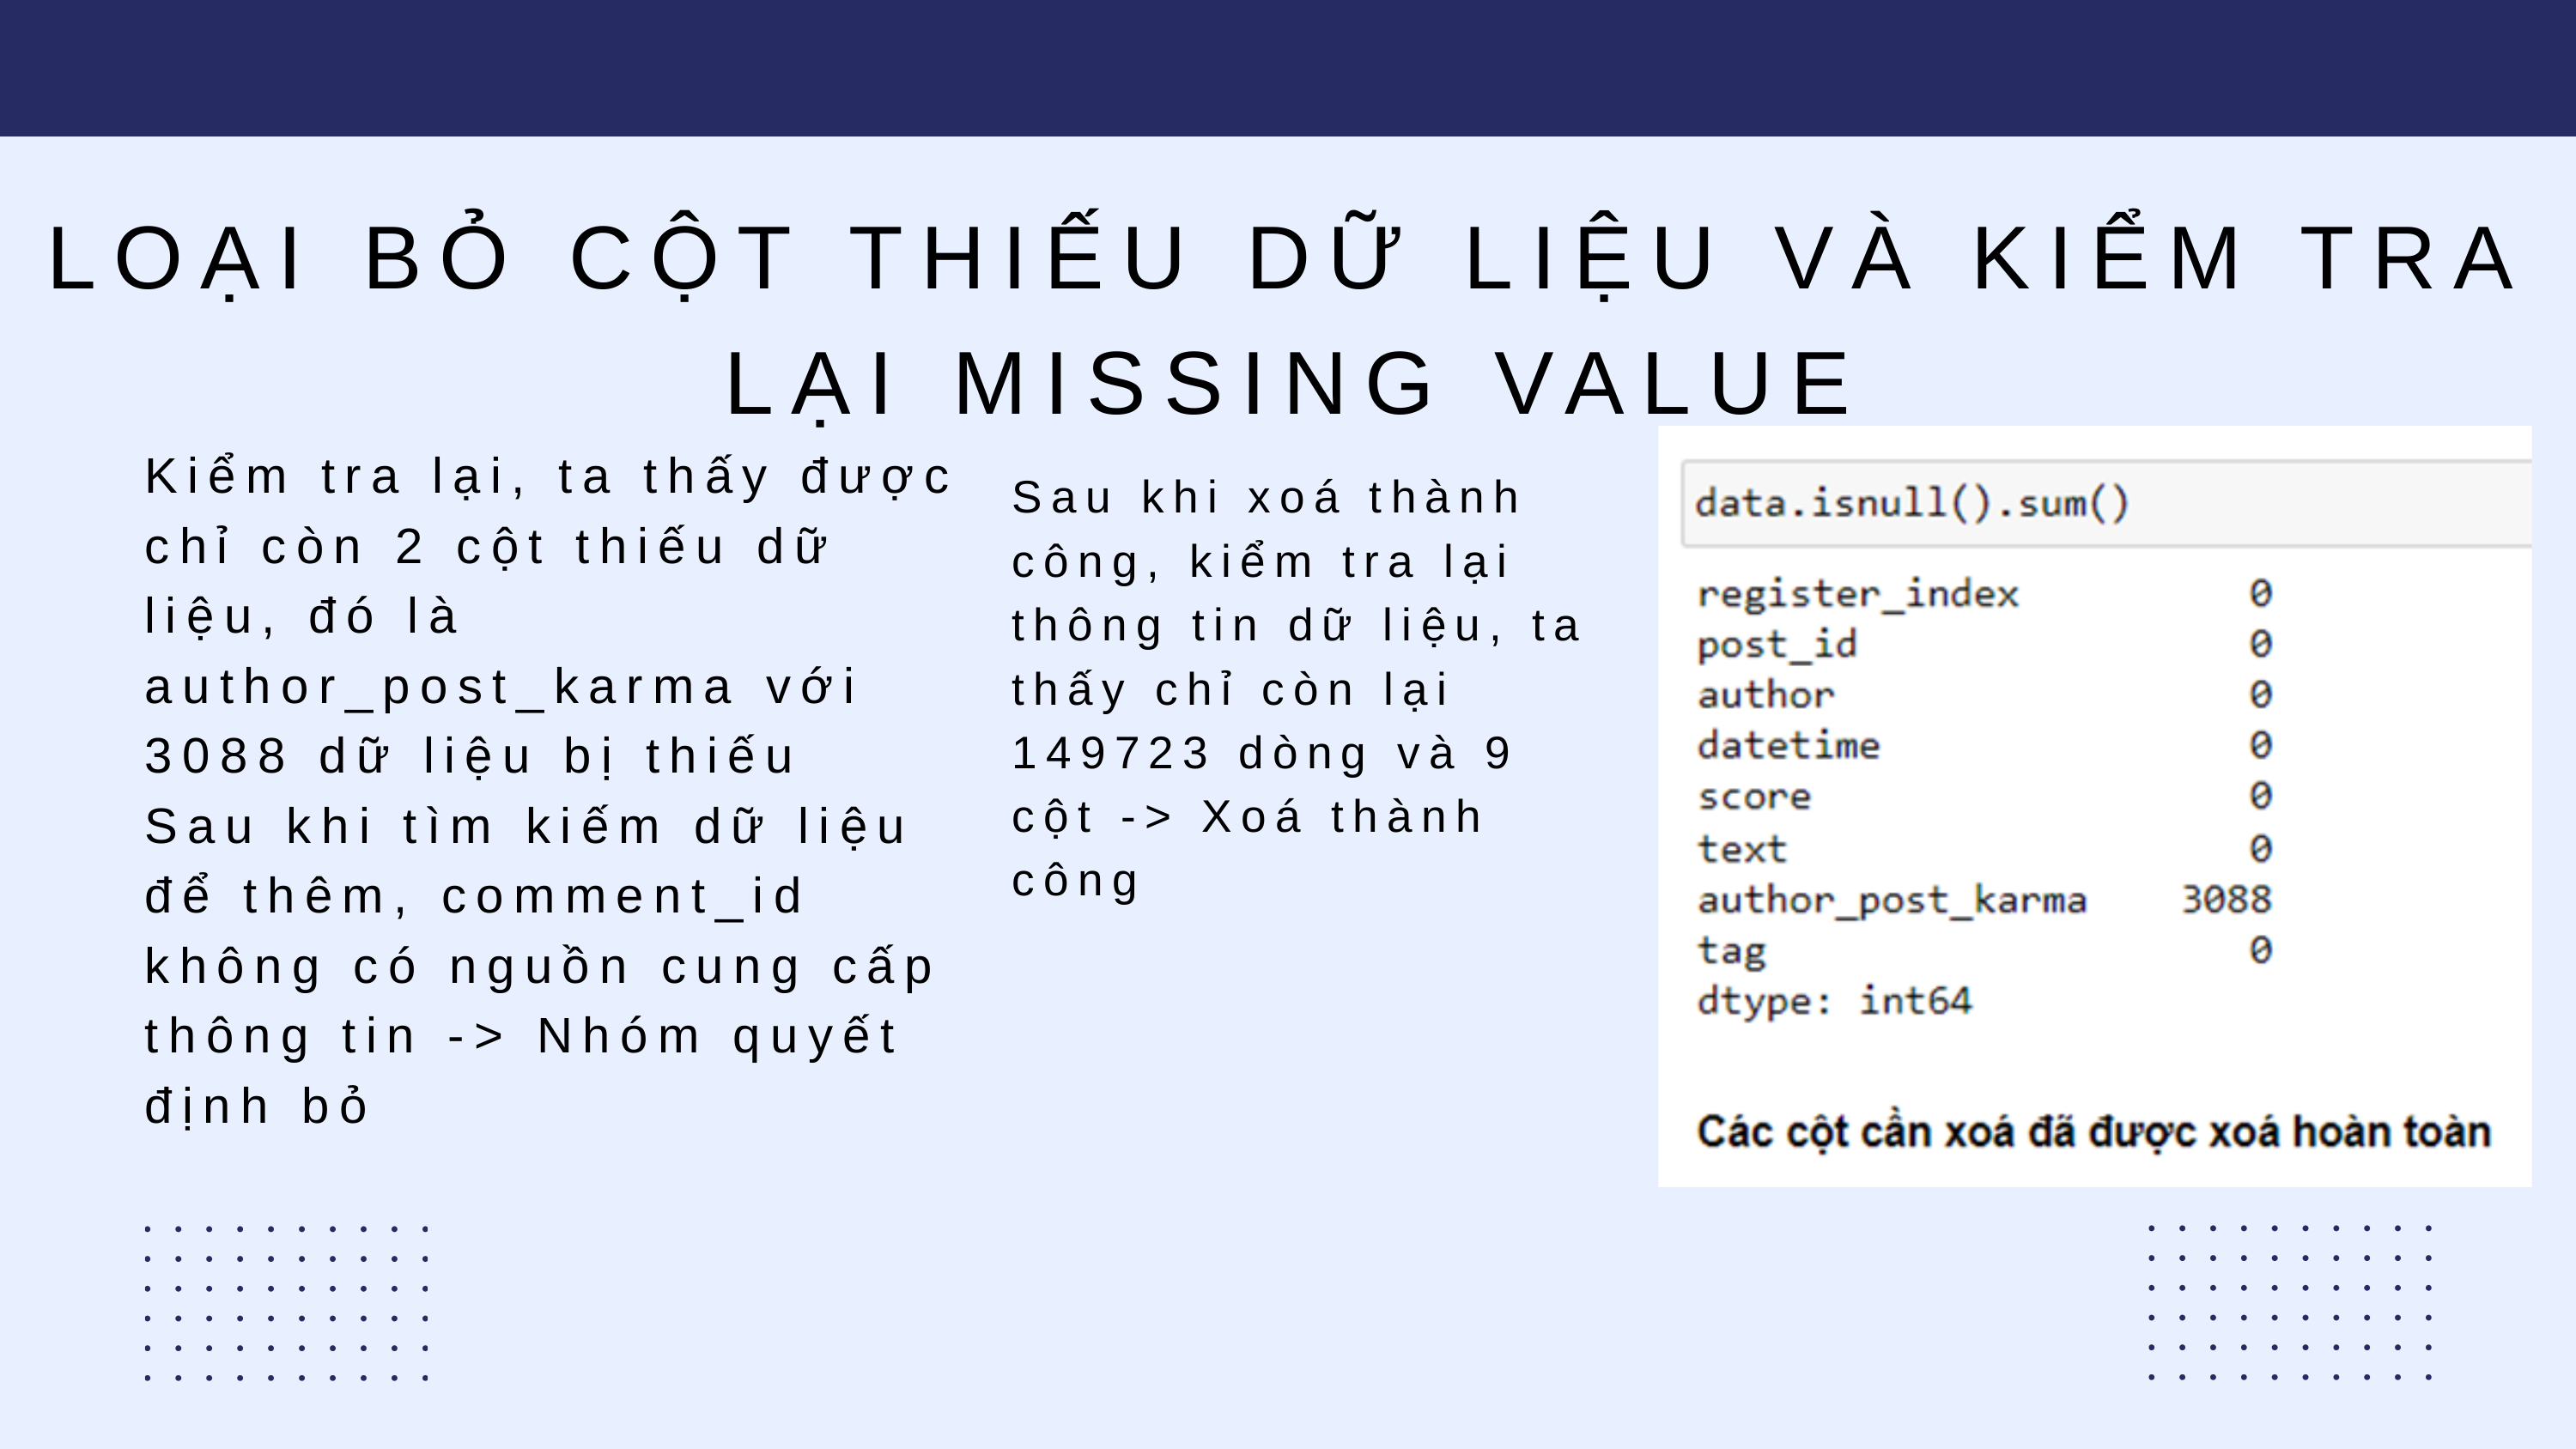

LOẠI BỎ CỘT THIẾU DỮ LIỆU VÀ KIỂM TRA LẠI MISSING VALUE

Kiểm tra lại, ta thấy được chỉ còn 2 cột thiếu dữ liệu, đó là author_post_karma với 3088 dữ liệu bị thiếu
Sau khi tìm kiếm dữ liệu để thêm, comment_id không có nguồn cung cấp thông tin -> Nhóm quyết định bỏ
Sau khi xoá thành công, kiểm tra lại thông tin dữ liệu, ta thấy chỉ còn lại 149723 dòng và 9 cột -> Xoá thành công